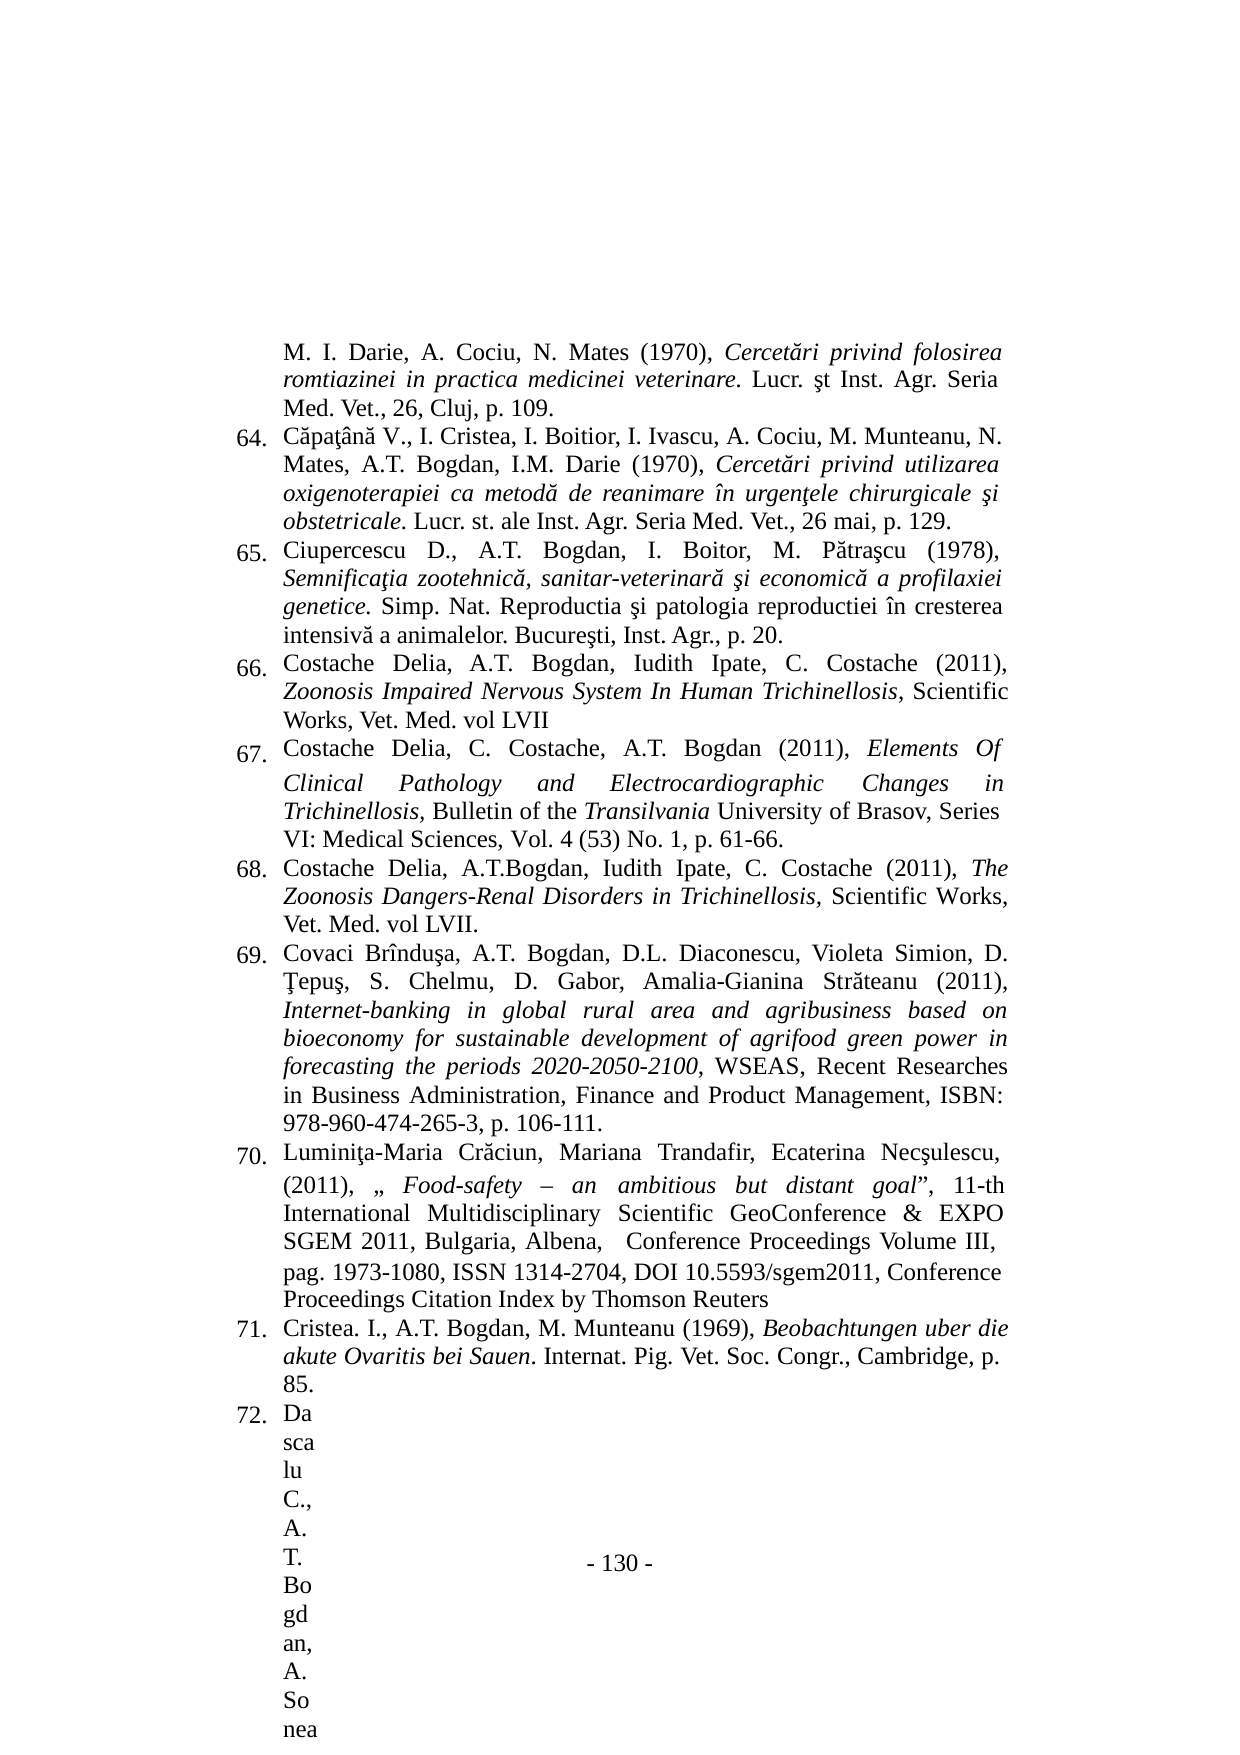

M. I. Darie, A. Cociu, N. Mates (1970), Cercetări privind folosirea
romtiazinei in practica medicinei veterinare. Lucr. şt Inst. Agr. Seria
Med. Vet., 26, Cluj, p. 109.
Căpaţână V., I. Cristea, I. Boitior, I. Ivascu, A. Cociu, M. Munteanu, N. Mates, A.T. Bogdan, I.M. Darie (1970), Cercetări privind utilizarea oxigenoterapiei ca metodă de reanimare în urgenţele chirurgicale şi obstetricale. Lucr. st. ale Inst. Agr. Seria Med. Vet., 26 mai, p. 129. Ciupercescu   D.,   A.T.   Bogdan,   I.   Boitor,   M.   Pătraşcu   (1978), Semnificaţia zootehnică, sanitar-veterinară şi economică a profilaxiei genetice. Simp. Nat. Reproductia şi patologia reproductiei în cresterea intensivă a animalelor. Bucureşti, Inst. Agr., p. 20.
Costache  Delia,  A.T.  Bogdan,  Iudith  Ipate,  C.  Costache  (2011), Zoonosis Impaired Nervous System In Human Trichinellosis, Scientific Works, Vet. Med. vol LVII
Costache  Delia,  C.  Costache,  A.T.  Bogdan  (2011),  Elements  Of
64.
65.
66.
67.
Clinical
Pathology
and
Electrocardiographic
Changes
in
Trichinellosis, Bulletin of the Transilvania University of Brasov, Series
VI: Medical Sciences, Vol. 4 (53) No. 1, p. 61-66.
Costache Delia, A.T.Bogdan, Iudith Ipate, C. Costache (2011), The Zoonosis Dangers-Renal Disorders in Trichinellosis, Scientific Works, Vet. Med. vol LVII.
Covaci Brînduşa, A.T. Bogdan, D.L. Diaconescu, Violeta Simion, D. Ţepuş,  S.  Chelmu,  D.  Gabor,  Amalia-Gianina  Străteanu  (2011), Internet-banking in global rural area and agribusiness based on bioeconomy for sustainable development of agrifood green power in forecasting the periods 2020-2050-2100, WSEAS, Recent Researches in Business Administration, Finance and Product Management, ISBN:
978-960-474-265-3, p. 106-111.
Luminiţa-Maria  Crăciun,  Mariana  Trandafir,  Ecaterina  Necşulescu,
68.
69.
70.
(2011),  „  Food-safety  –  an
International  Multidisciplinary
SGEM 2011, Bulgaria, Albena,
ambitious  but  distant  goal”,  11-th
Scientific  GeoConference  &  EXPO Conference Proceedings Volume III,
pag. 1973-1080, ISSN 1314-2704, DOI 10.5593/sgem2011, Conference
Proceedings Citation Index by Thomson Reuters
Cristea. I., A.T. Bogdan, M. Munteanu (1969), Beobachtungen uber die akute Ovaritis bei Sauen. Internat. Pig. Vet. Soc. Congr., Cambridge, p.
85.
Dascalu C., A.T. Bogdan, A. Sonea, P.R. Tăpăloagă, S. Chelmu, C. Sonea,  R.  Burlacu,  I.  Constantinescu,  C.  Ilie,  Elisabeta  Claudia Dascălu, St. Nastasie, D. Tapus (2011), The influence of technological factors on cow milk production in zootechnic ecosystems from Vrancea
71.
72.
- 130 -